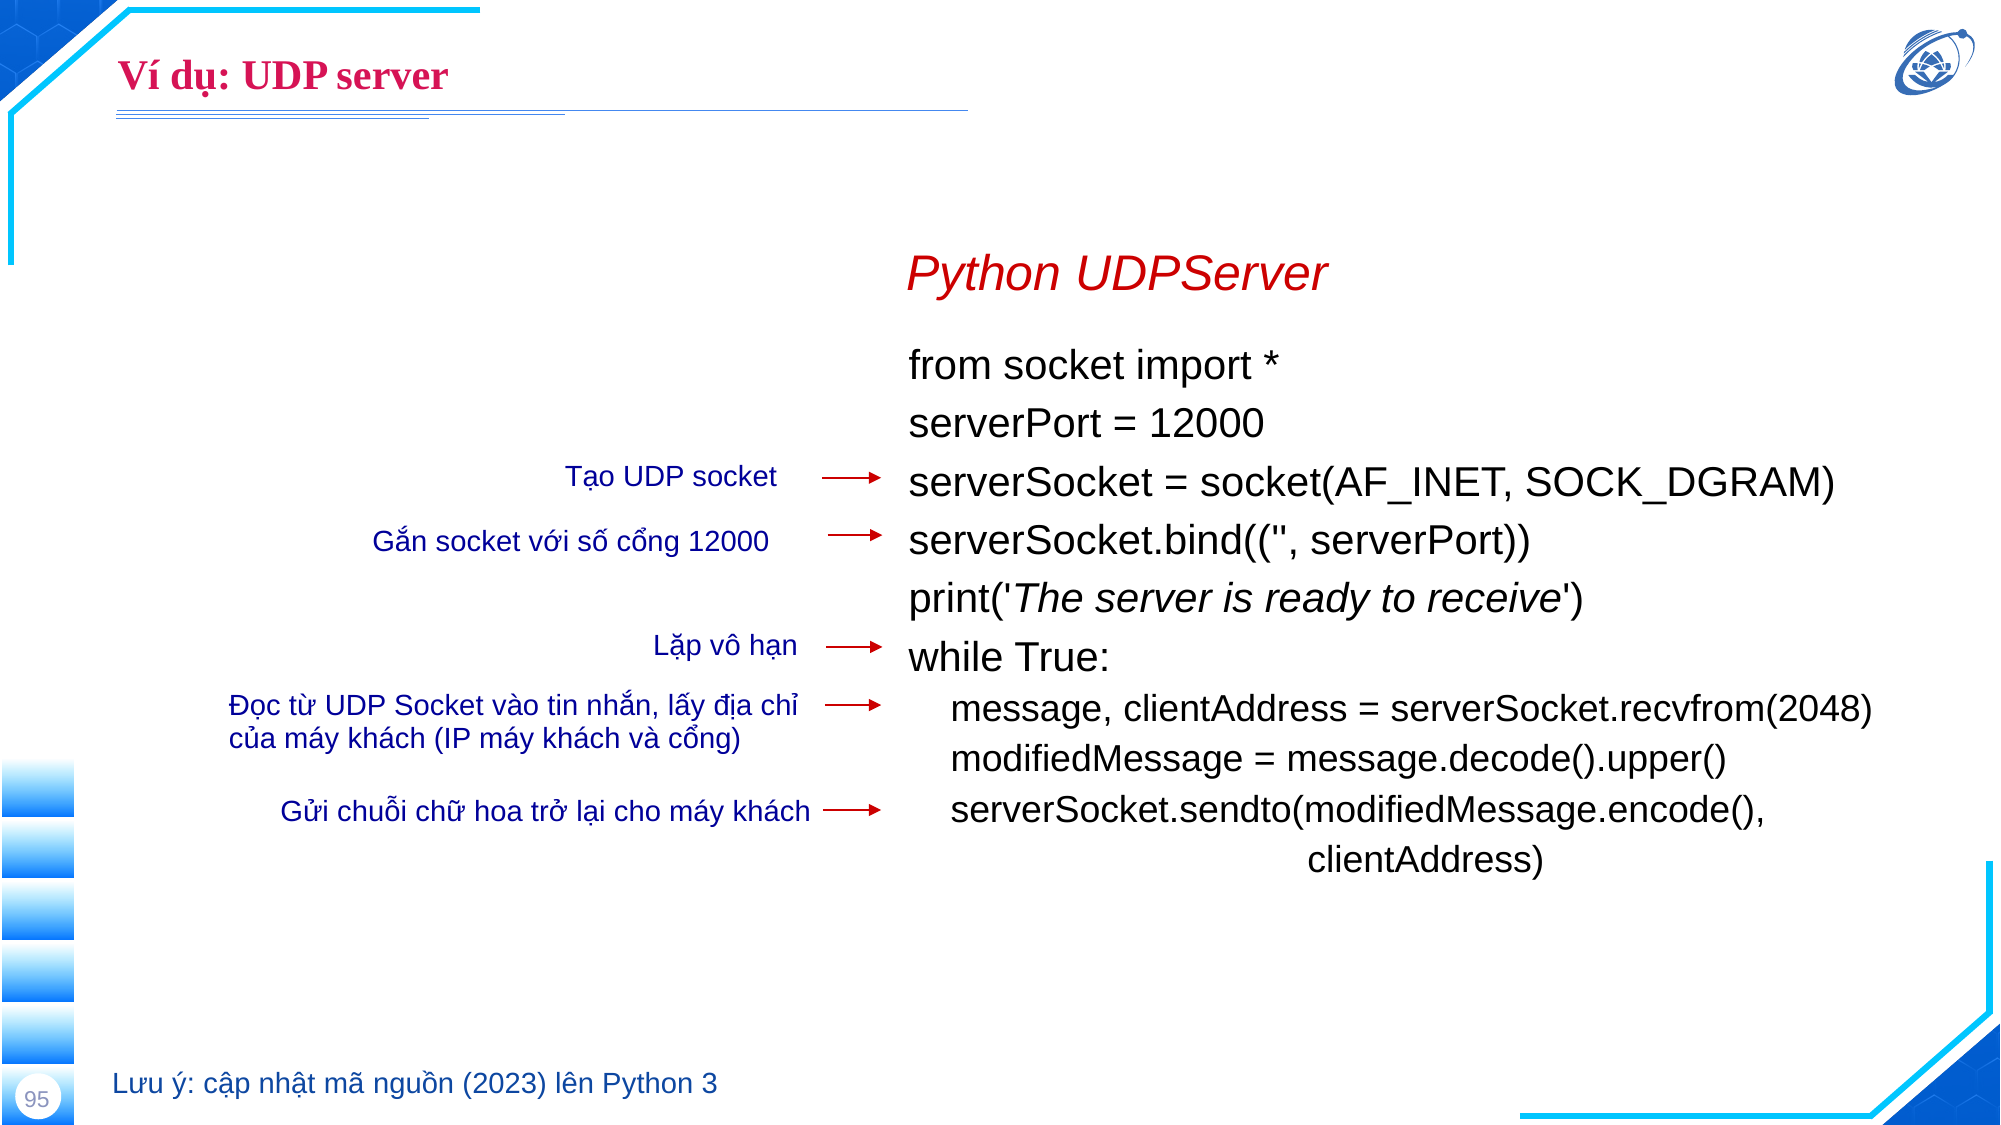

# Ví dụ: UDP server
Python UDPServer
from socket import *
serverPort = 12000
serverSocket = socket(AF_INET, SOCK_DGRAM)
serverSocket.bind(('', serverPort))
print('The server is ready to receive')
while True:
    message, clientAddress = serverSocket.recvfrom(2048)
    modifiedMessage = message.decode().upper()
    serverSocket.sendto(modifiedMessage.encode(),
                                      clientAddress)
Tạo UDP socket
Gắn socket với số cổng 12000
Lặp vô hạn
Đọc từ UDP Socket vào tin nhắn, lấy địa chỉ của máy khách (IP máy khách và cổng)
Gửi chuỗi chữ hoa trở lại cho máy khách
Lưu ý: cập nhật mã nguồn (2023) lên Python 3
95